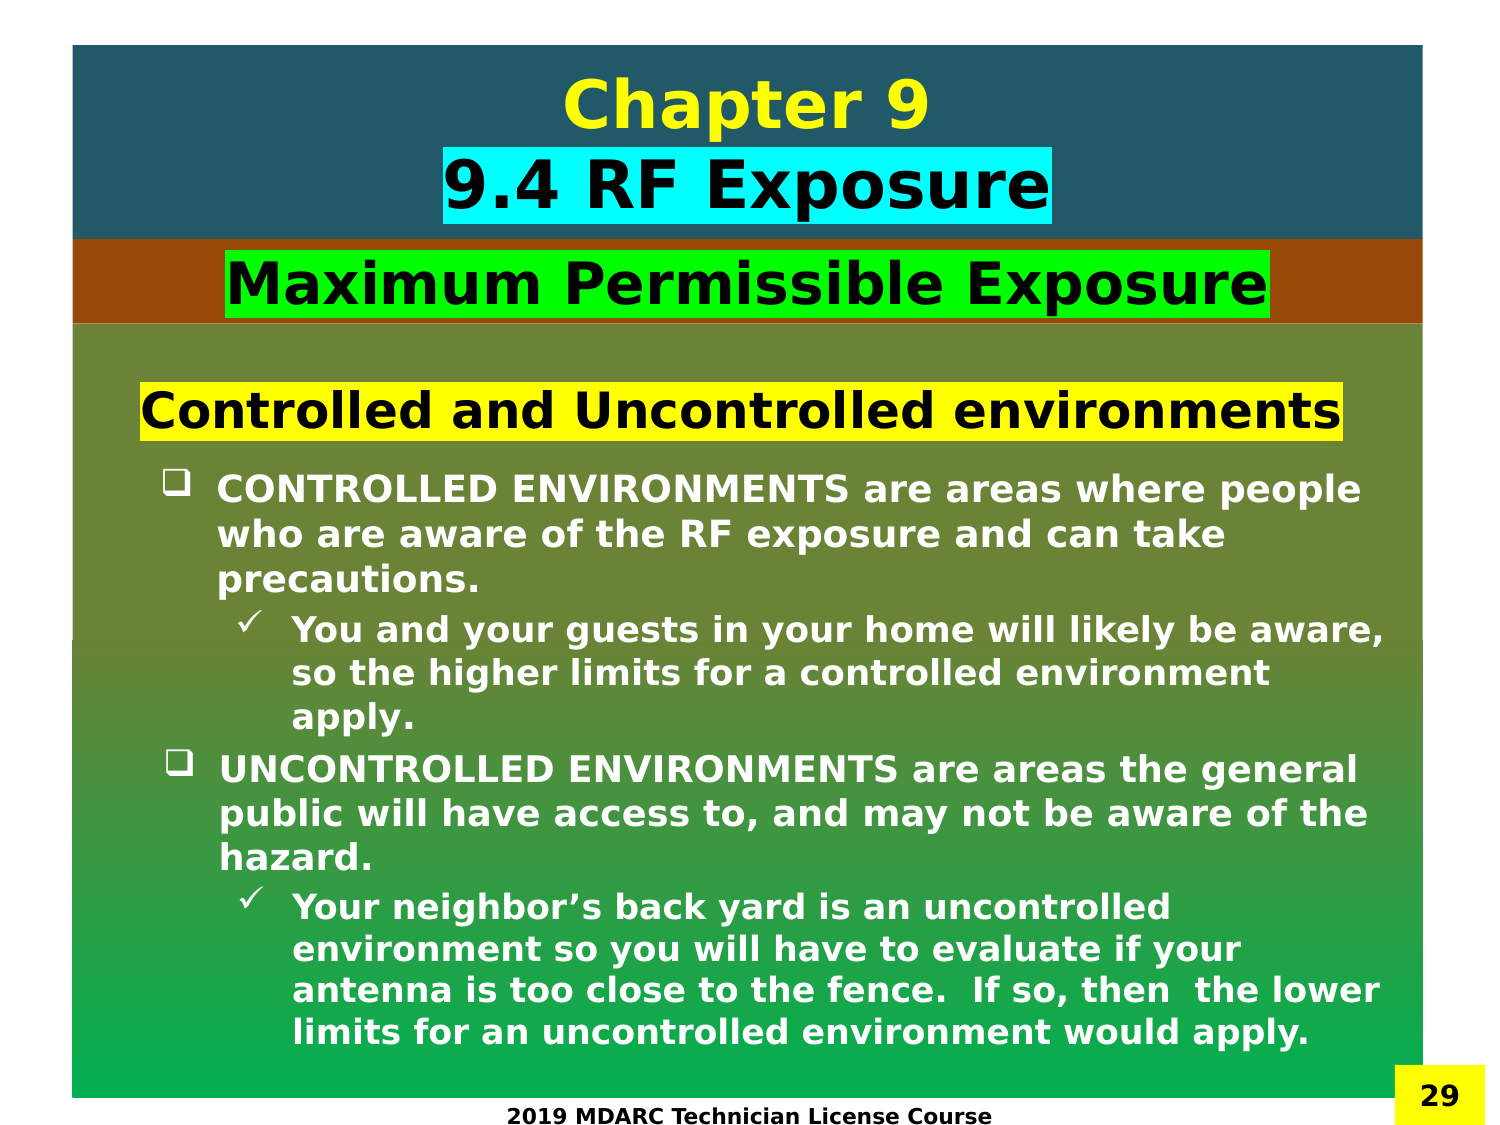

# Chapter 9 9.4 RF Exposure
Maximum Permissible Exposure

Controlled and Uncontrolled environments
CONTROLLED ENVIRONMENTS are areas where people who are aware of the RF exposure and can take precautions.
You and your guests in your home will likely be aware, so the higher limits for a controlled environment apply.

UNCONTROLLED ENVIRONMENTS are areas the general public will have access to, and may not be aware of the hazard.
Your neighbor’s back yard is an uncontrolled environment so you will have to evaluate if your antenna is too close to the fence.  If so, then  the lower limits for an uncontrolled environment would apply.
29
2019 MDARC Technician License Course